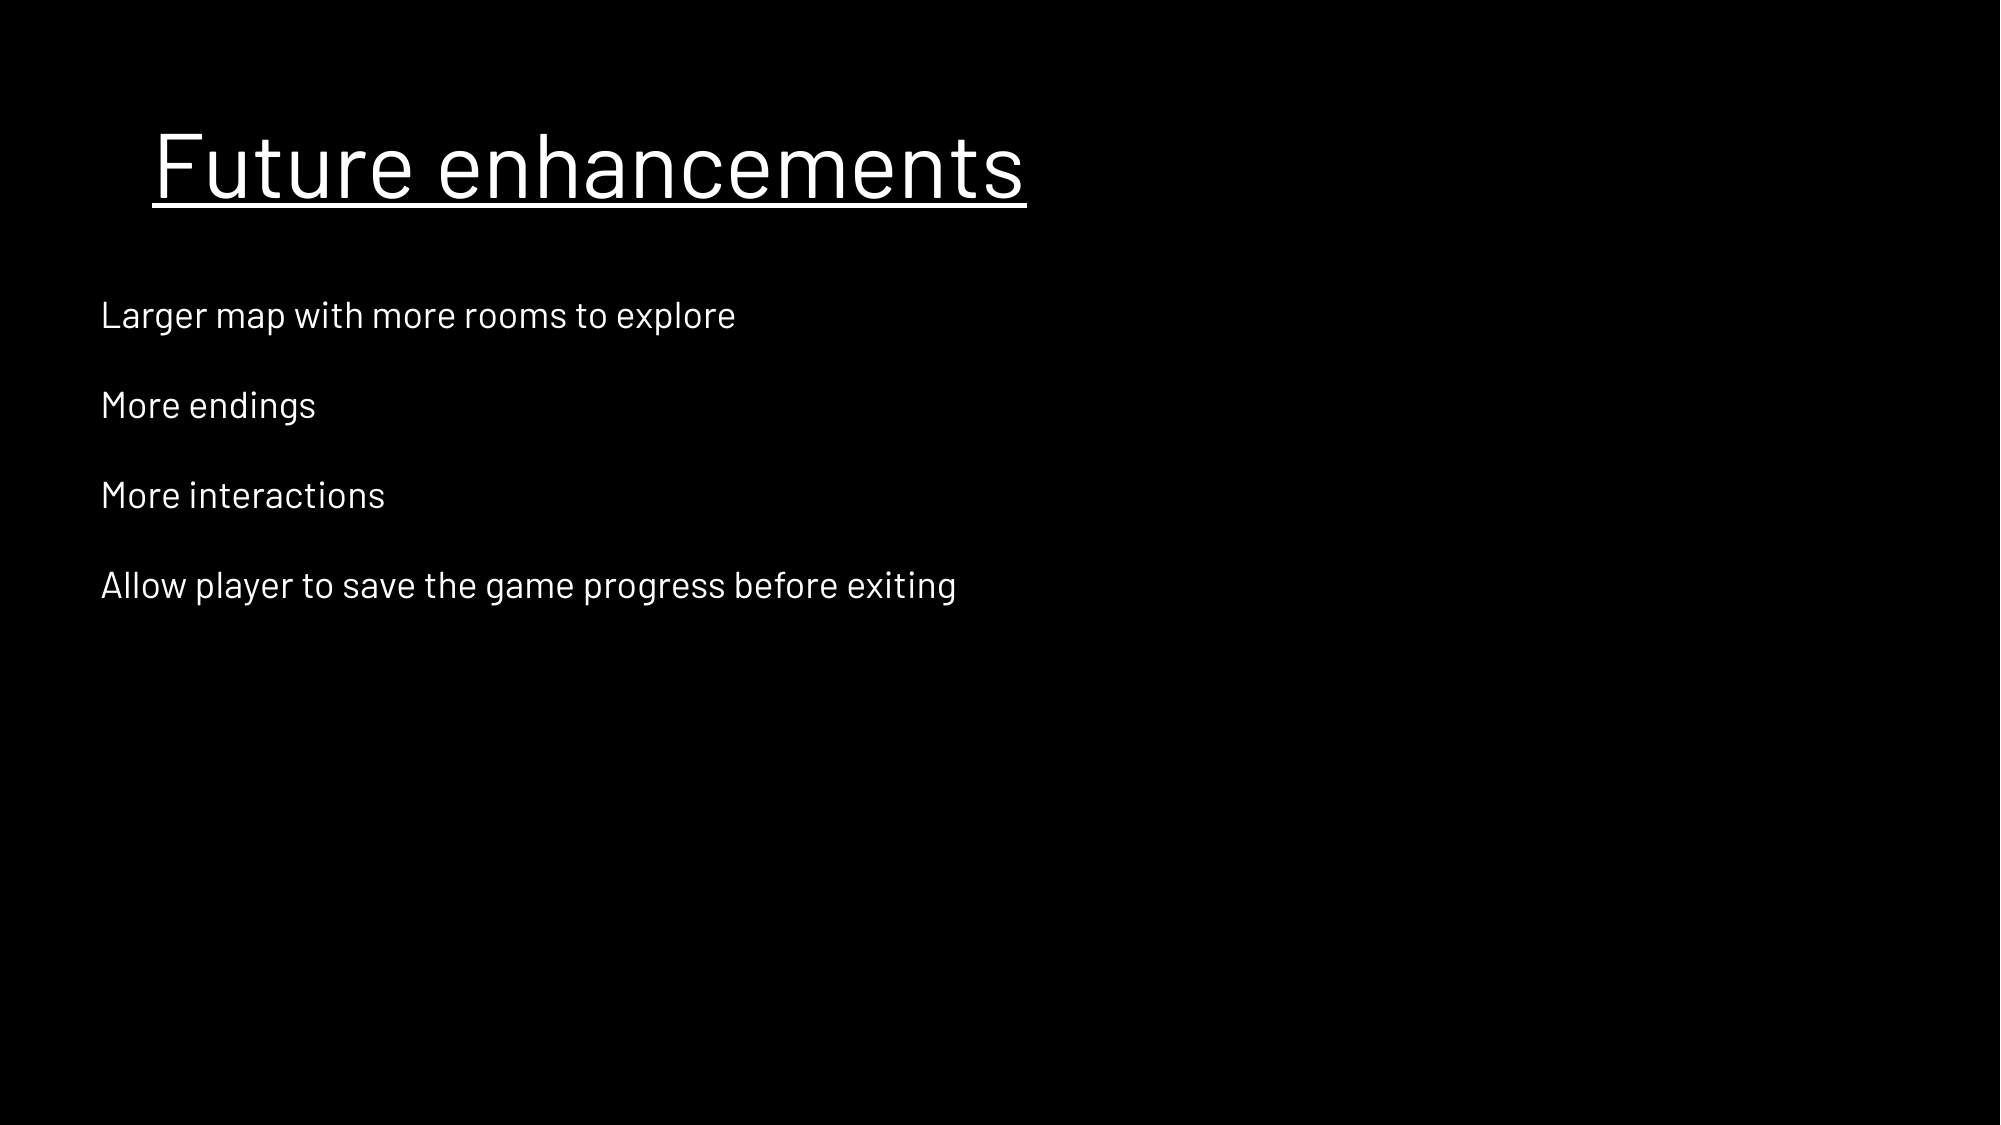

# Future enhancements
Larger map with more rooms to explore

More endings

More interactions

Allow player to save the game progress before exiting